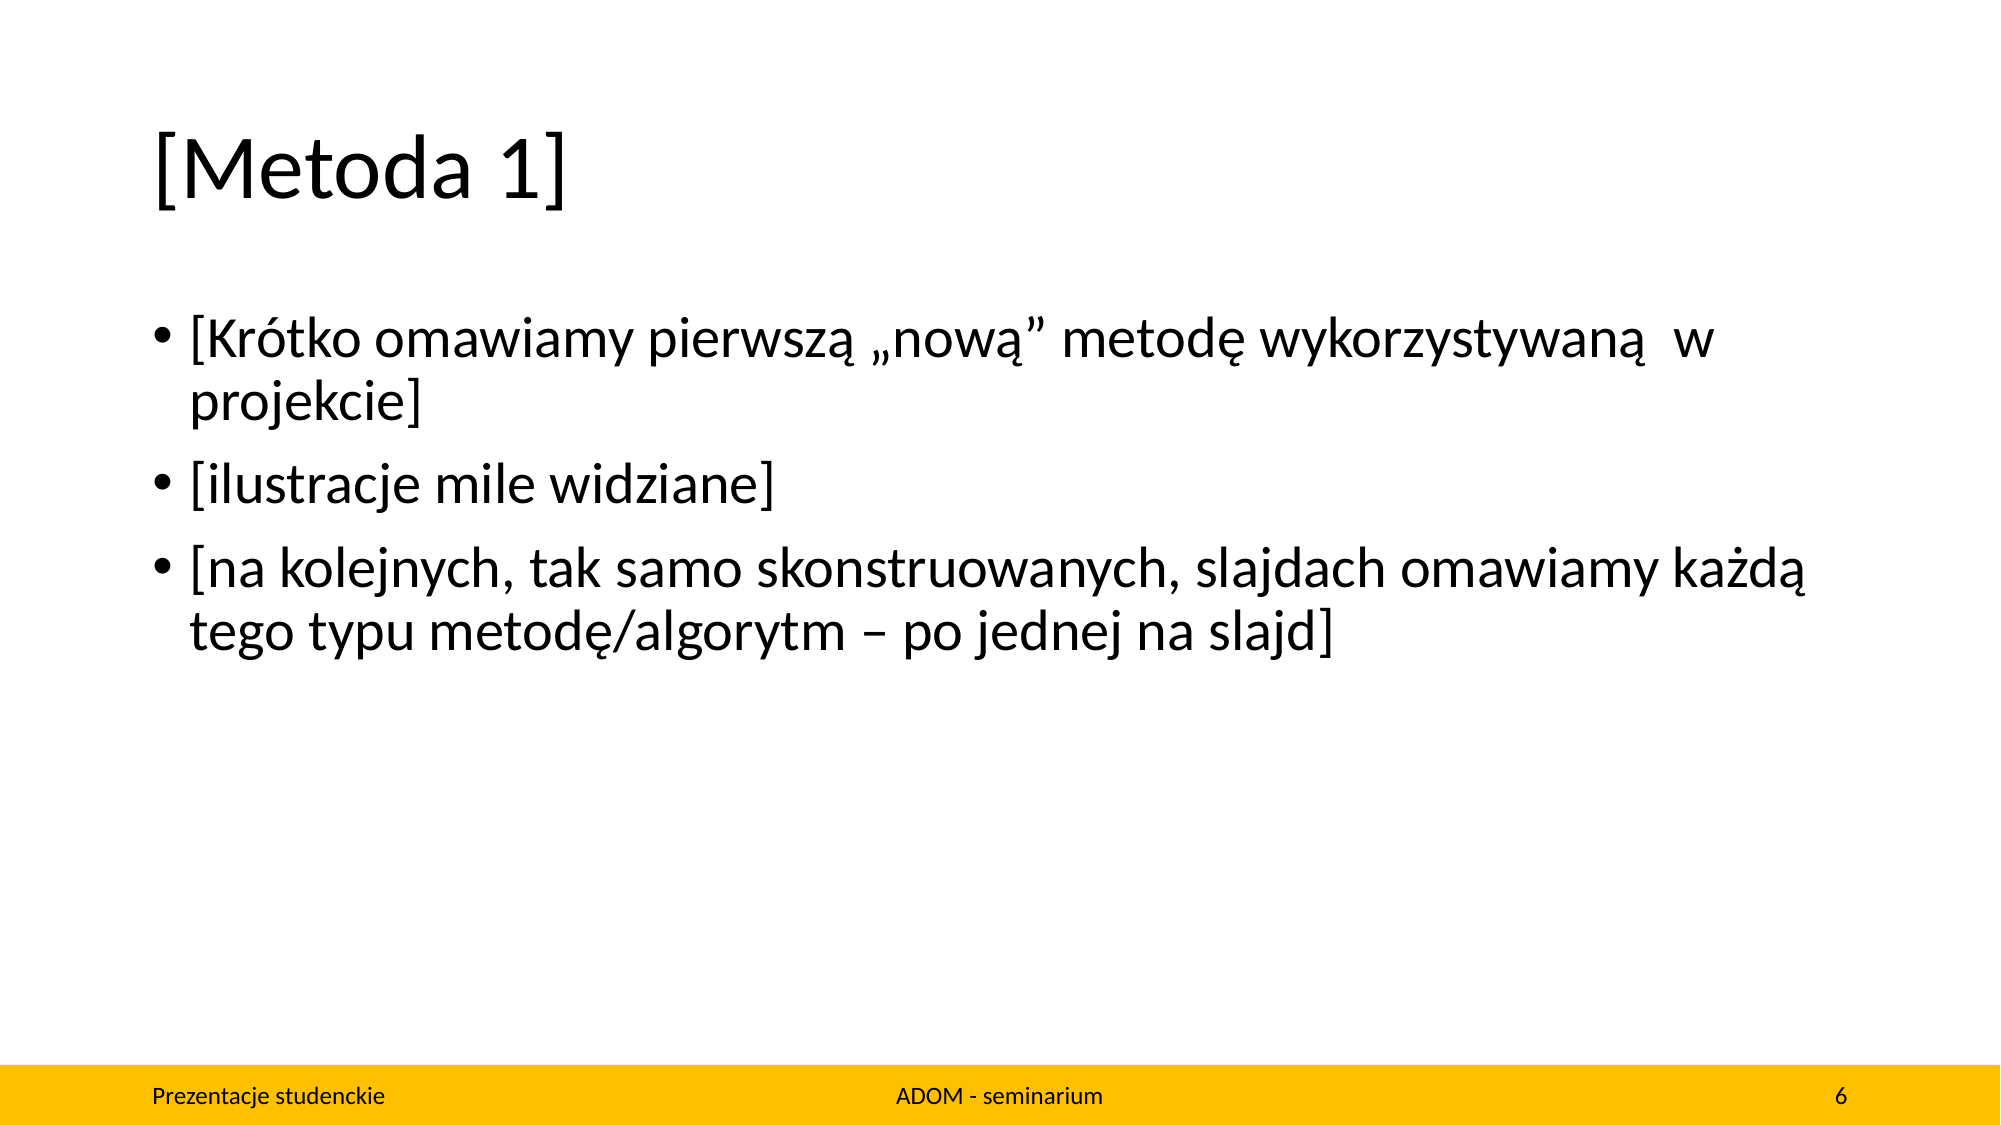

# [Metoda 1]
[Krótko omawiamy pierwszą „nową” metodę wykorzystywaną  w  projekcie]
[ilustracje mile widziane]
[na kolejnych, tak samo skonstruowanych, slajdach omawiamy każdą tego typu metodę/algorytm – po jednej na slajd]
Prezentacje studenckie
ADOM - seminarium
6